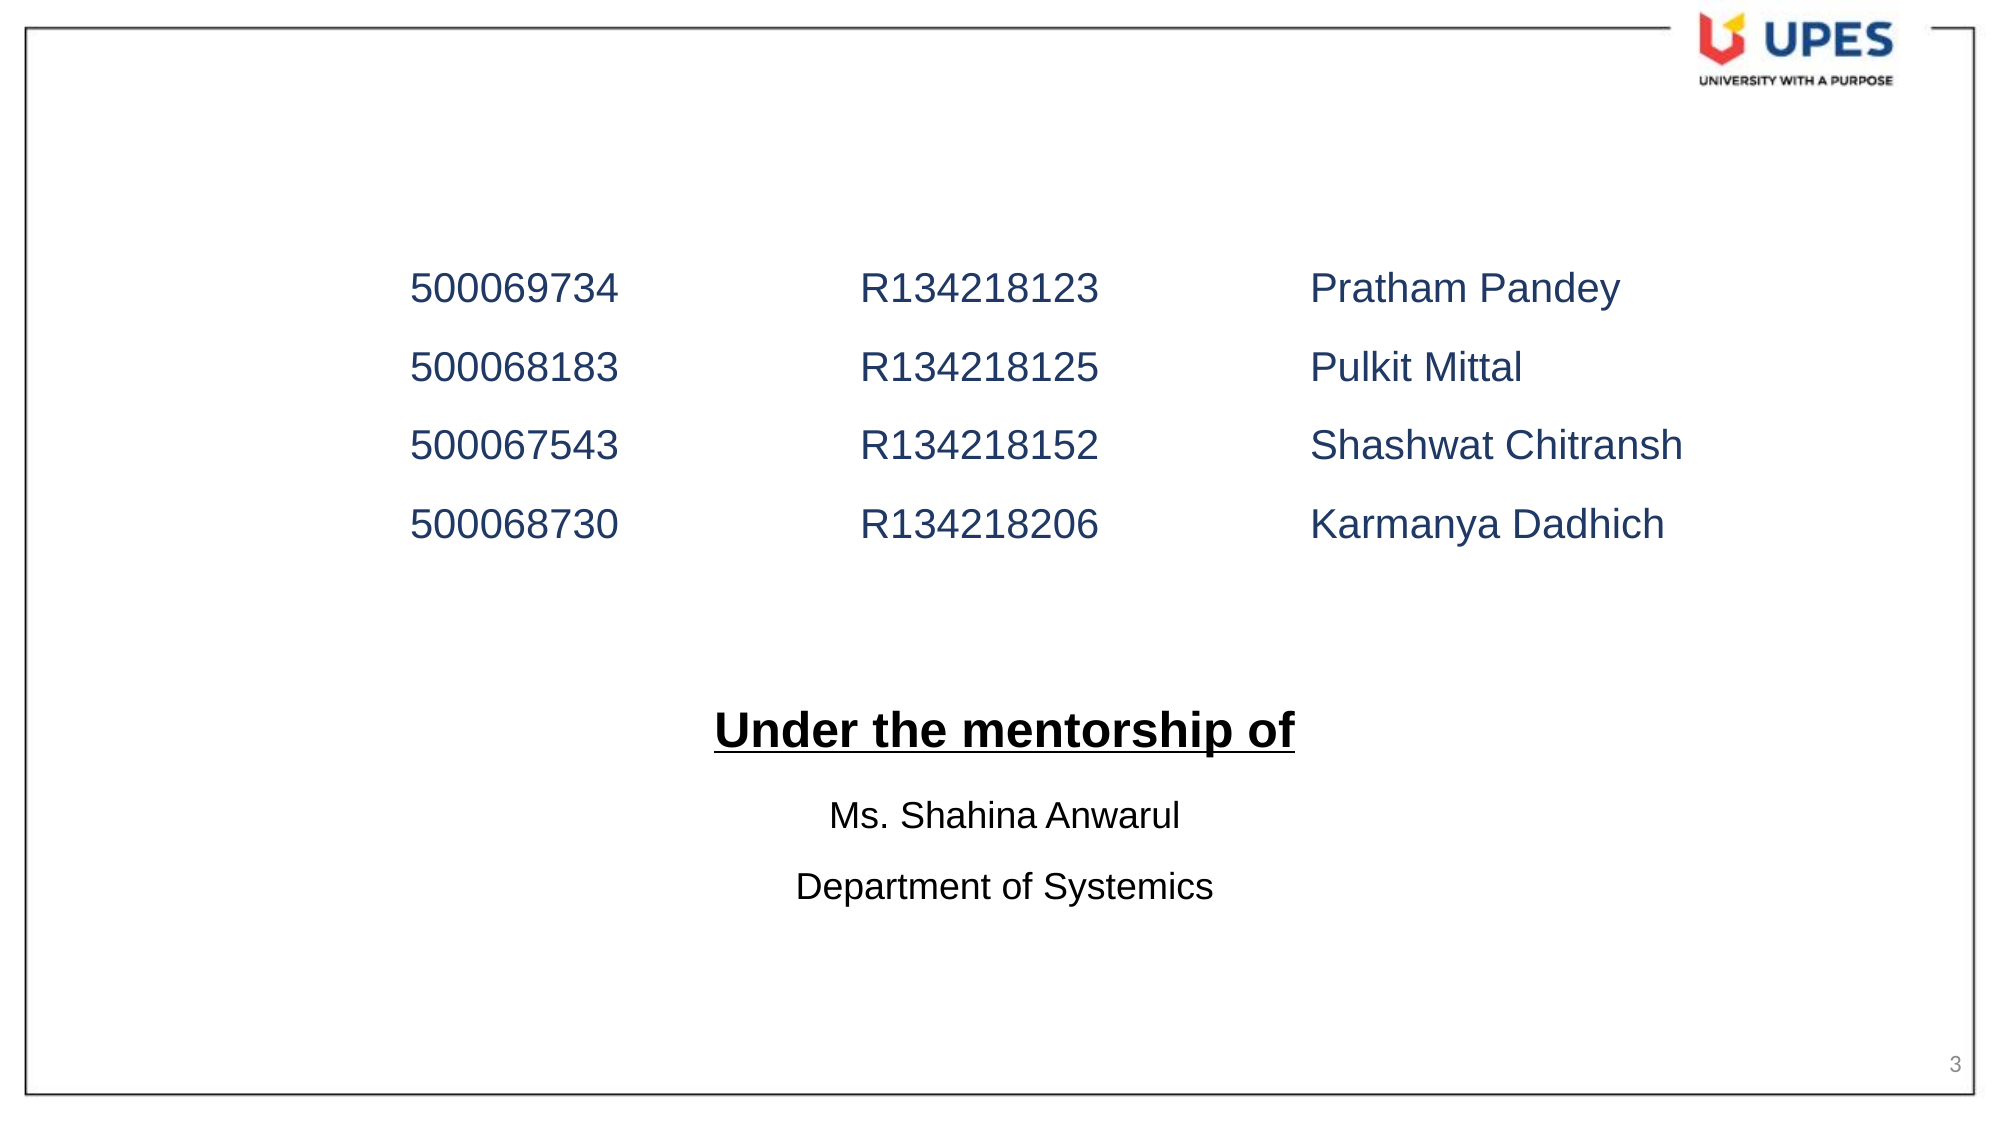

500069734		R134218123		Pratham Pandey
		500068183		R134218125		Pulkit Mittal
		500067543		R134218152		Shashwat Chitransh
		500068730		R134218206		Karmanya Dadhich

Under the mentorship of
Ms. Shahina Anwarul
Department of Systemics

3